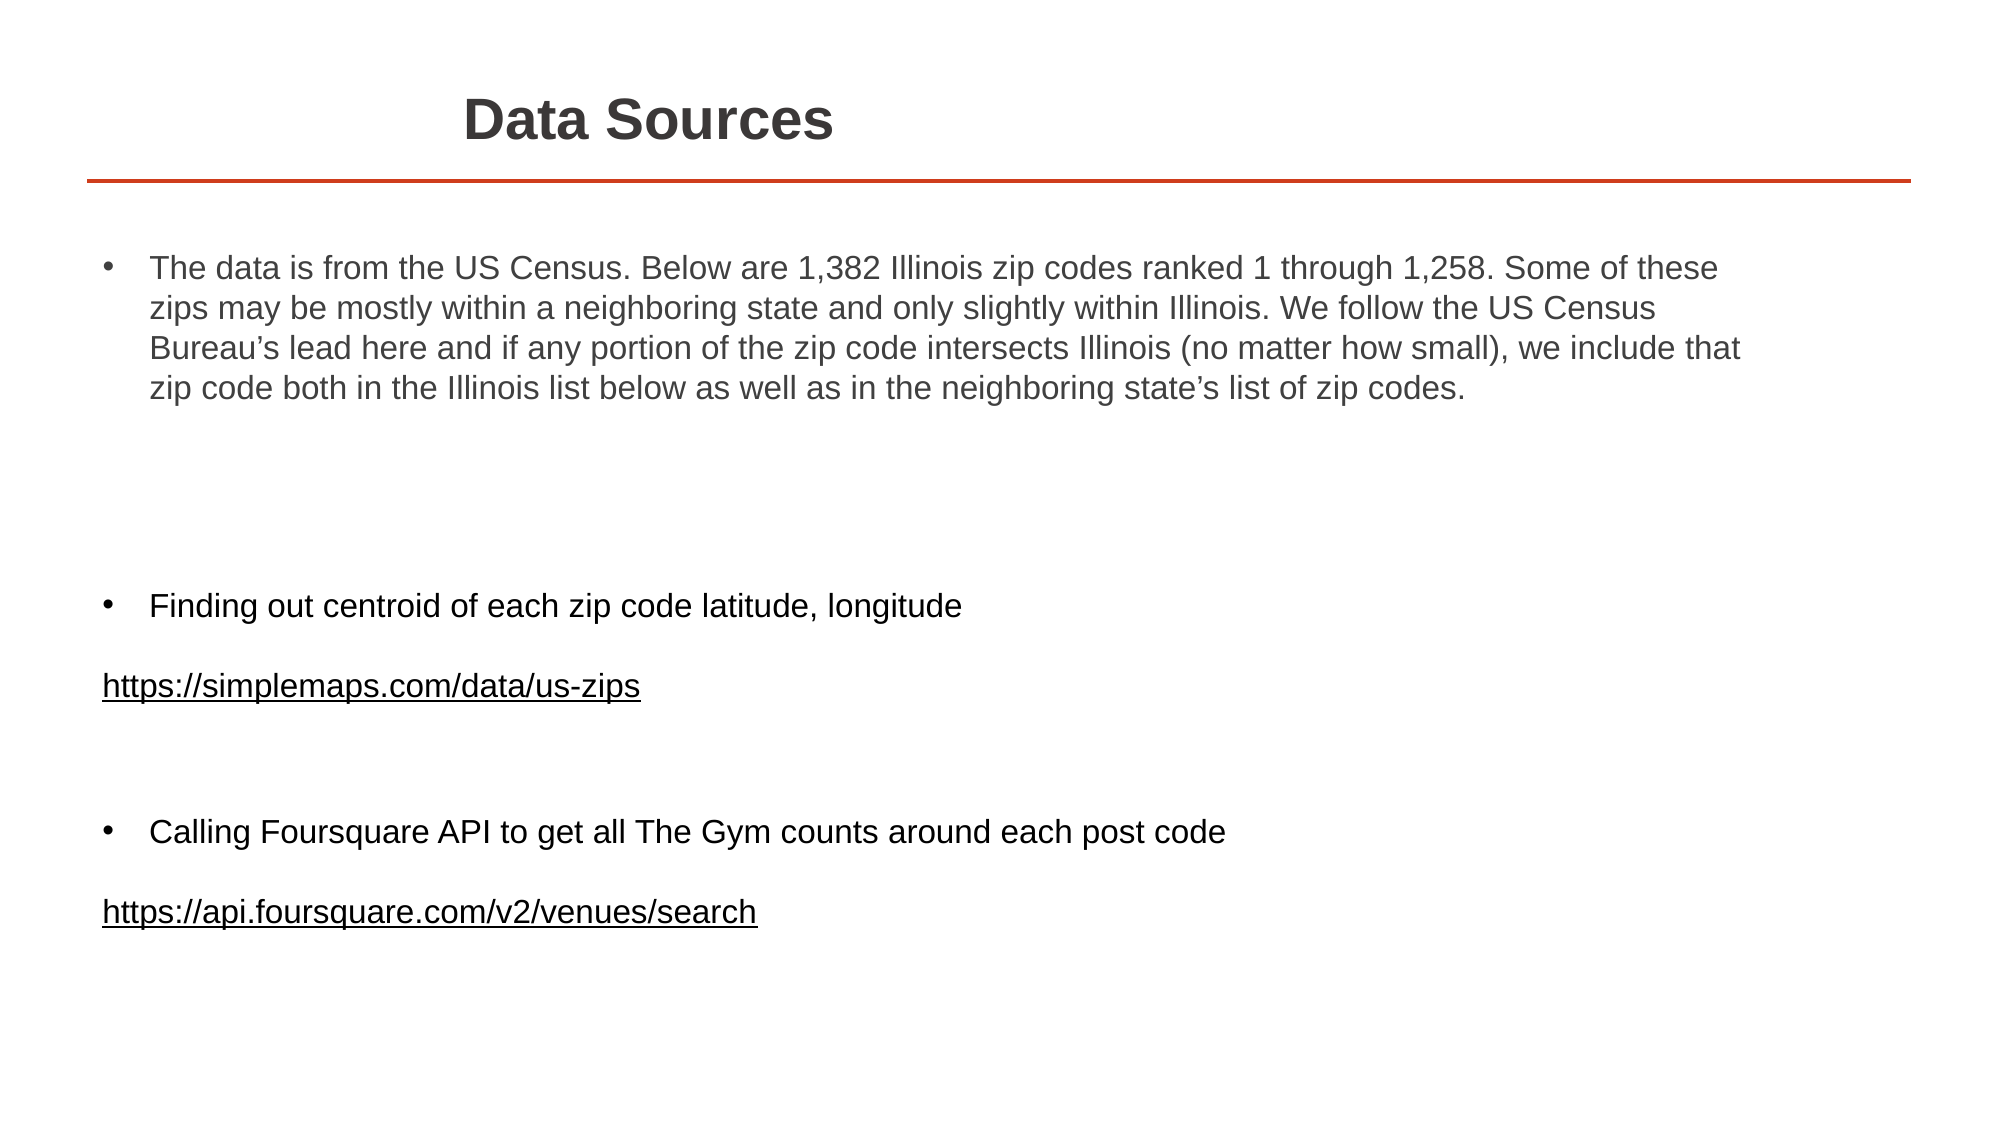

# Data Sources
The data is from the US Census. Below are 1,382 Illinois zip codes ranked 1 through 1,258. Some of these zips may be mostly within a neighboring state and only slightly within Illinois. We follow the US Census Bureau’s lead here and if any portion of the zip code intersects Illinois (no matter how small), we include that zip code both in the Illinois list below as well as in the neighboring state’s list of zip codes.
Finding out centroid of each zip code latitude, longitude

https://simplemaps.com/data/us-zips
Calling Foursquare API to get all The Gym counts around each post code

https://api.foursquare.com/v2/venues/search